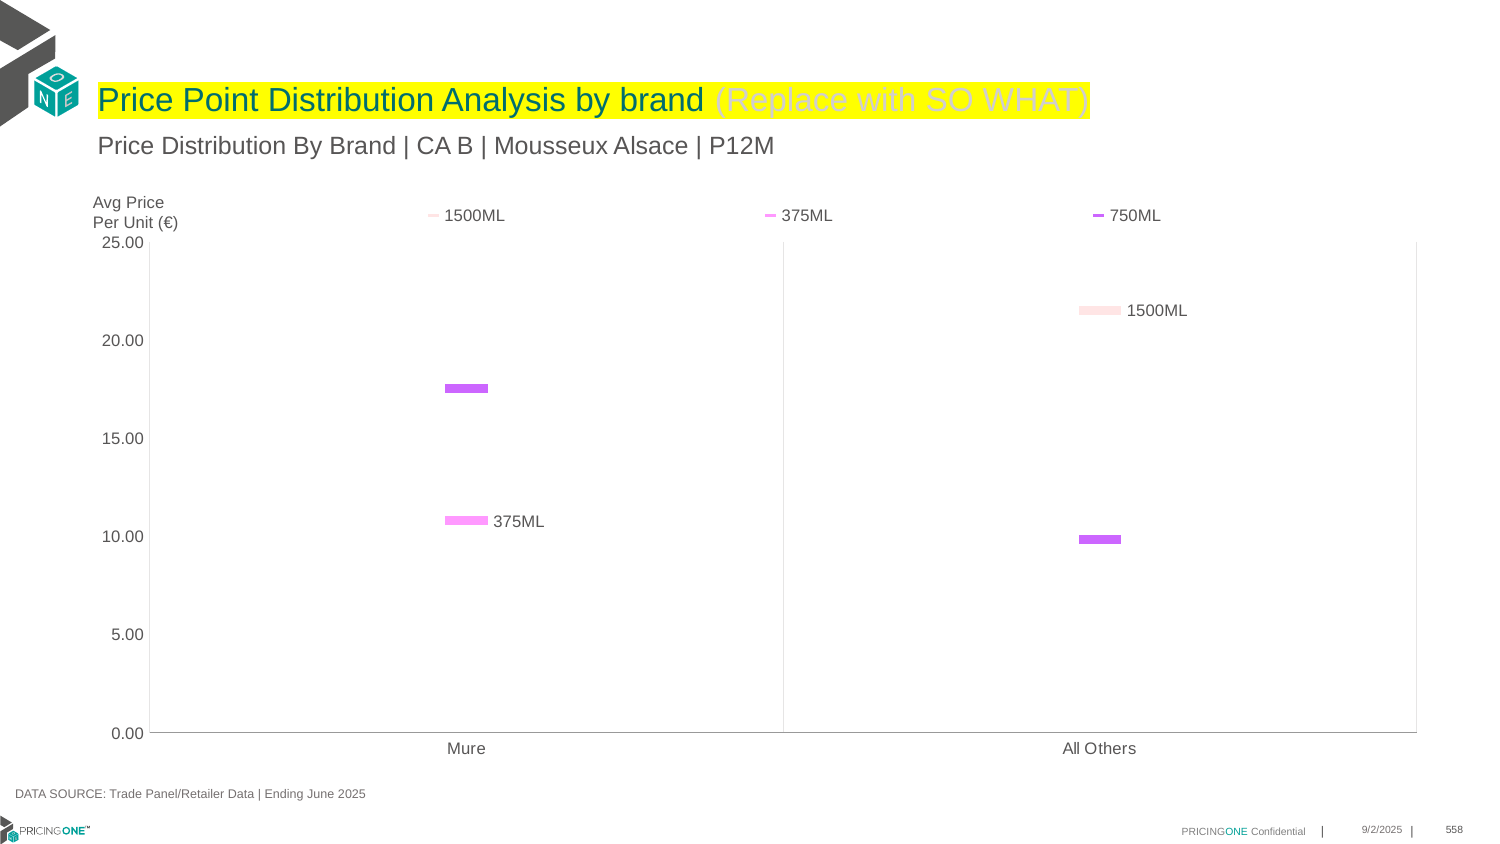

# Price Point Distribution Analysis by brand (Replace with SO WHAT)
Price Distribution By Brand | CA B | Mousseux Alsace | P12M

### Chart

| Category | 1500ML | 375ML | 750ML |
|---|---|---|---|
| Mure | None | 10.7938 | 17.5266 |
| All Others | 21.5161 | None | 9.851 |
Avg Price
Per Unit (€)
DATA SOURCE: Trade Panel/Retailer Data | Ending June 2025
9/2/2025
558